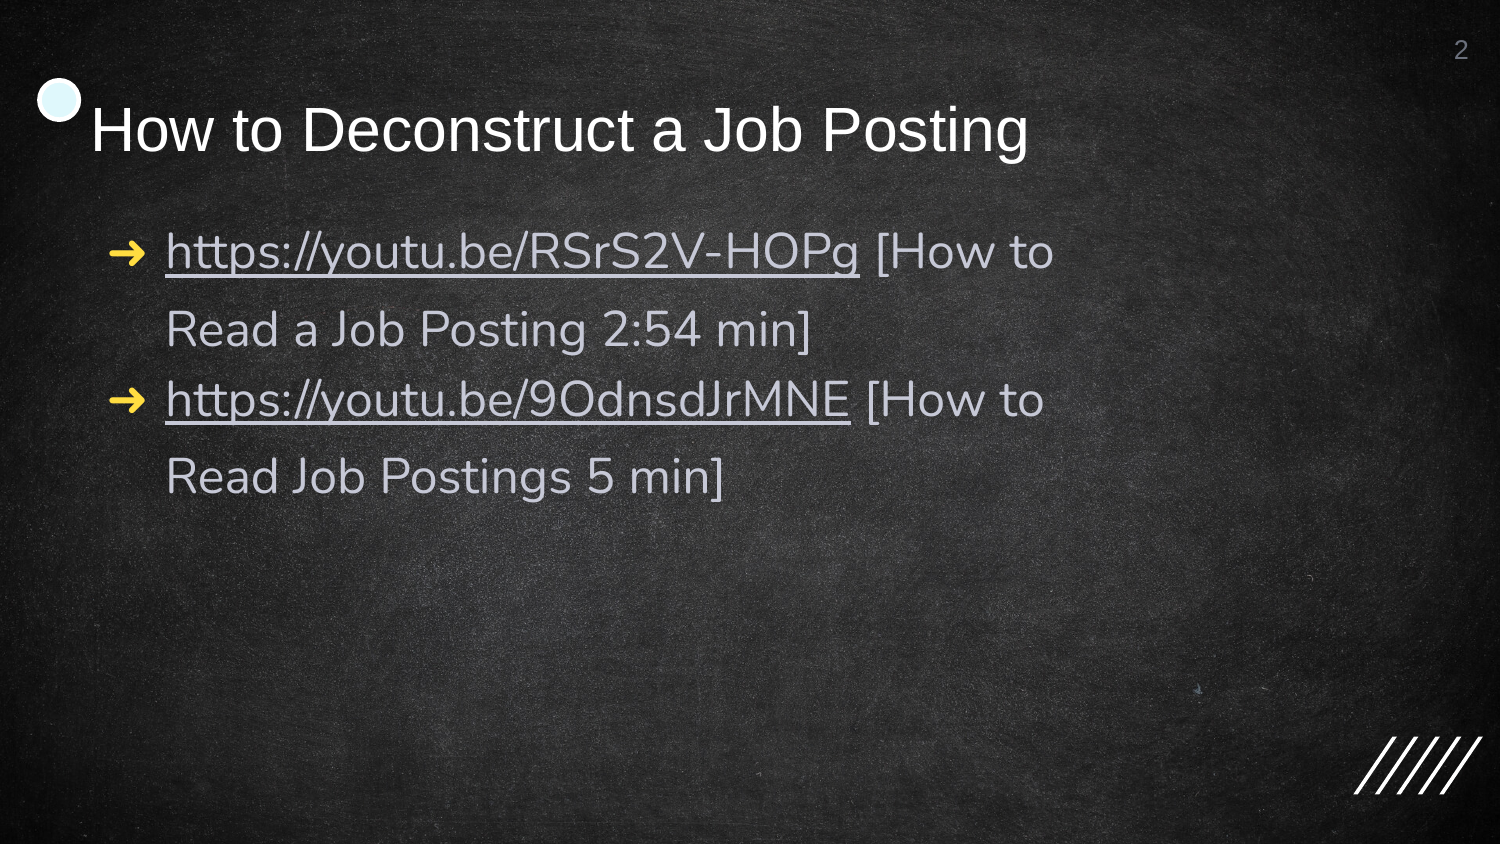

2
# How to Deconstruct a Job Posting
https://youtu.be/RSrS2V-HOPg [How to Read a Job Posting 2:54 min]
https://youtu.be/9OdnsdJrMNE [How to Read Job Postings 5 min]